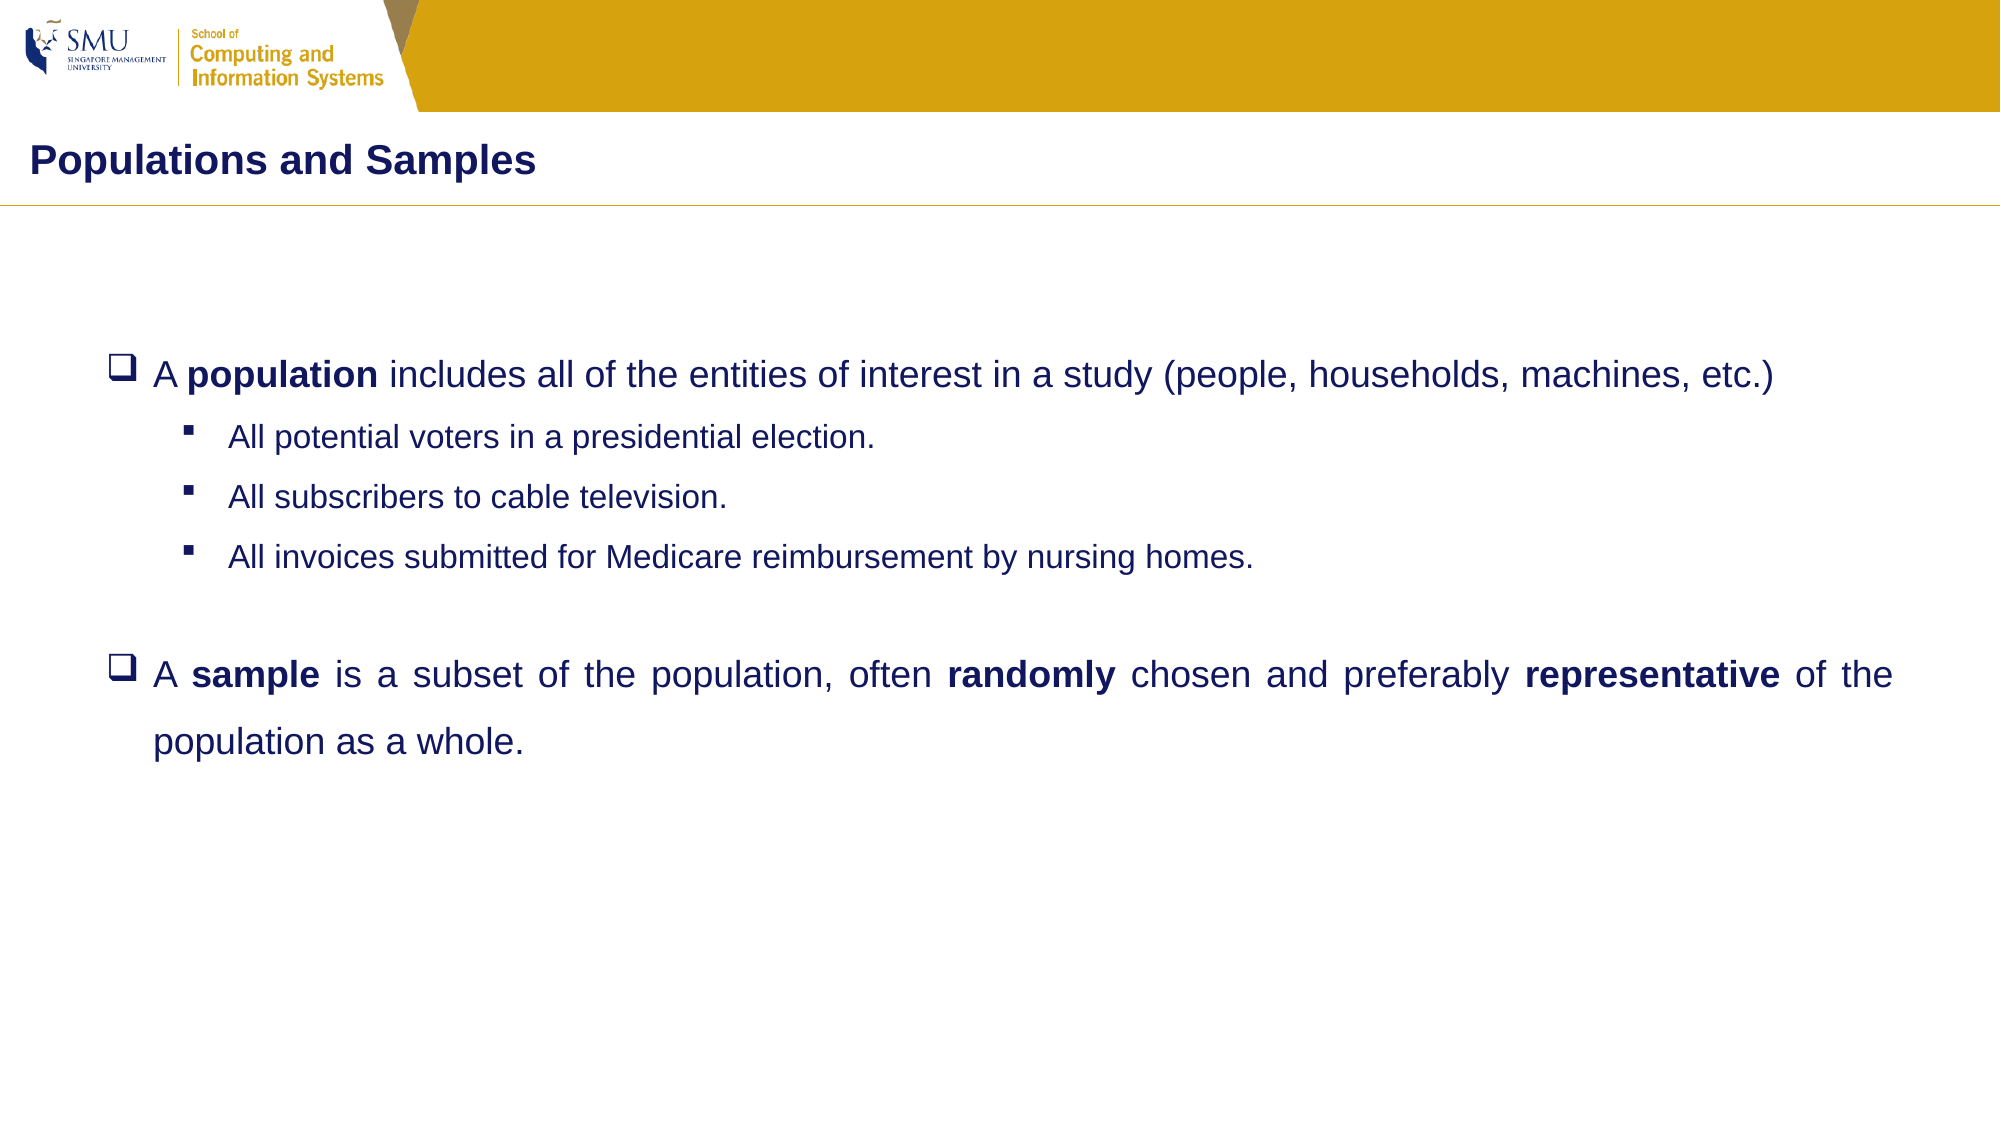

Populations and Samples
A population includes all of the entities of interest in a study (people, households, machines, etc.)
All potential voters in a presidential election.
All subscribers to cable television.
All invoices submitted for Medicare reimbursement by nursing homes.

A sample is a subset of the population, often randomly chosen and preferably representative of the population as a whole.